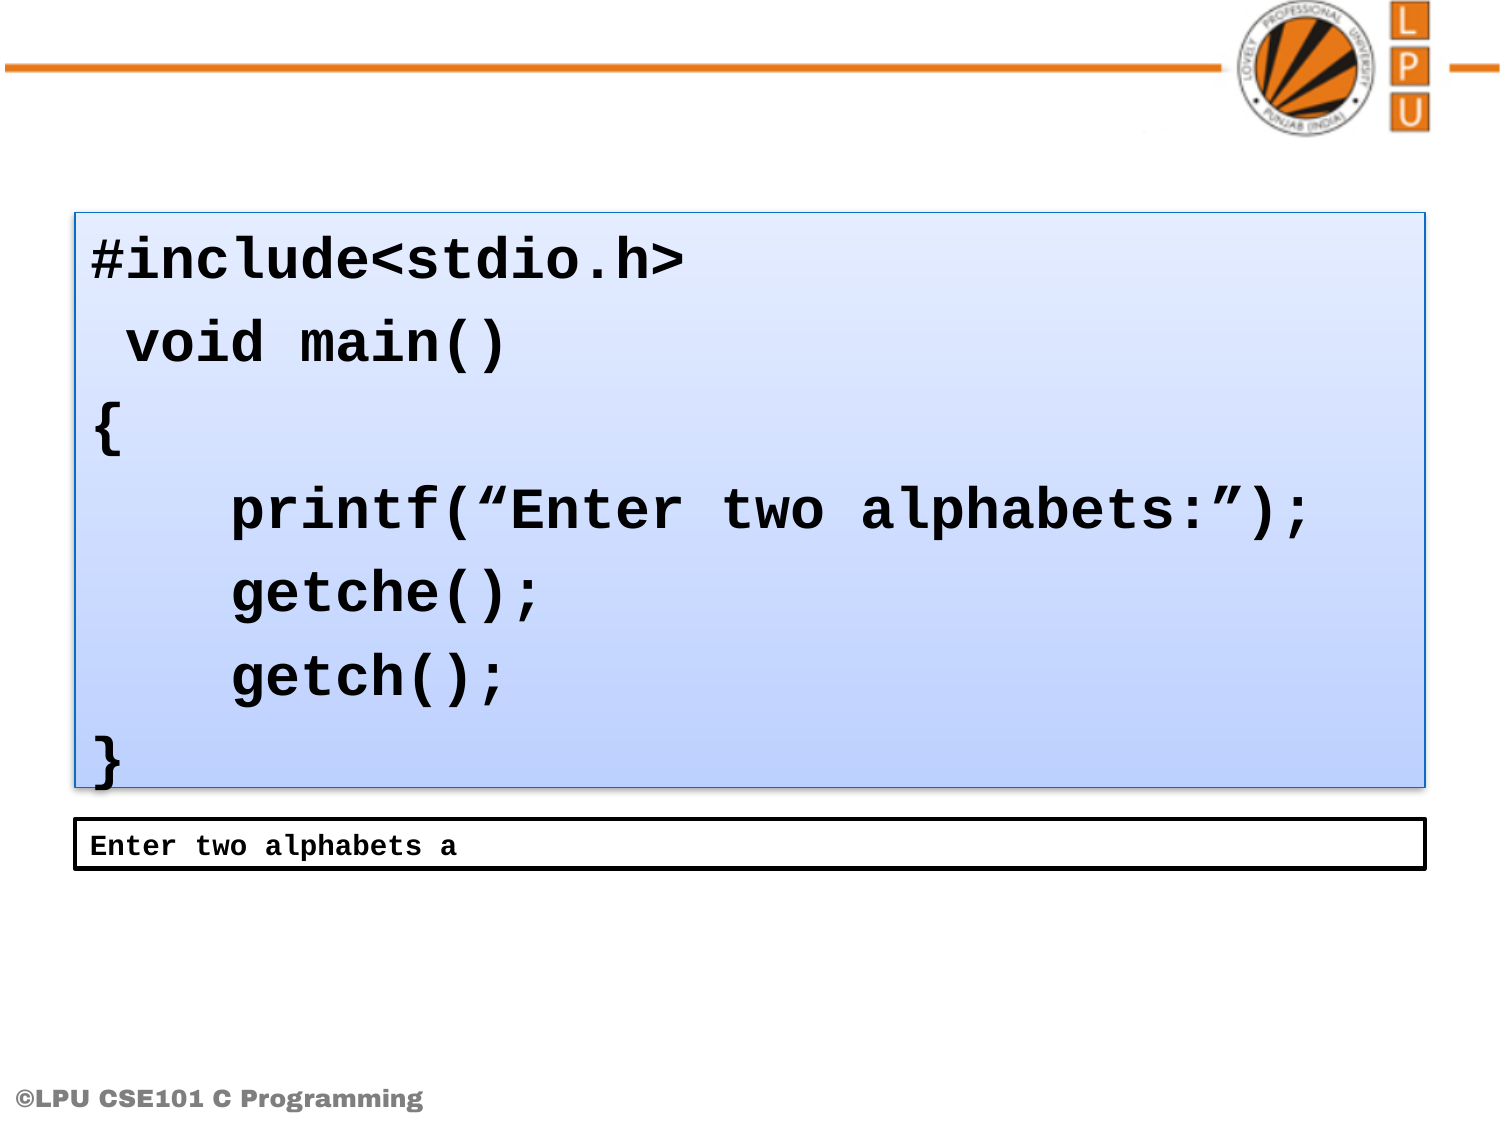

#include<stdio.h>
 void main()
{
    printf(“Enter two alphabets:”);
    getche();
    getch();
}
Enter two alphabets a